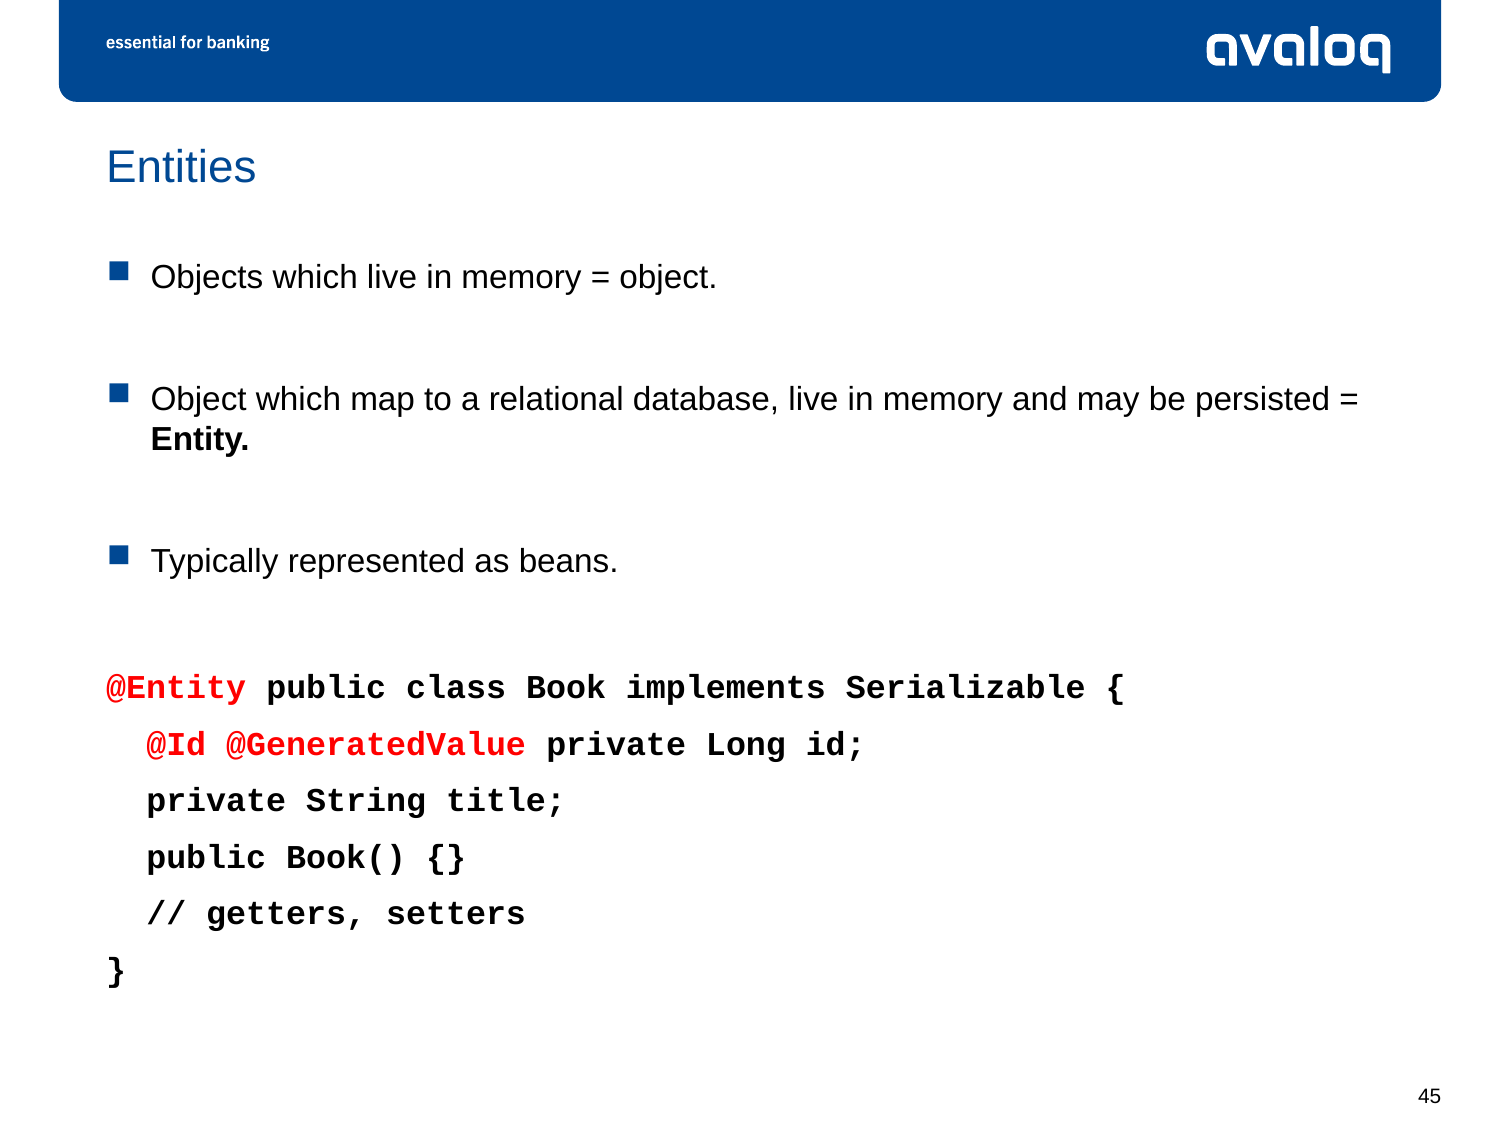

# Entities
Objects which live in memory = object.

Object which map to a relational database, live in memory and may be persisted = Entity.

Typically represented as beans.

@Entity public class Book implements Serializable {
  @Id @GeneratedValue private Long id;
  private String title;
  public Book() {}
  // getters, setters
}
45